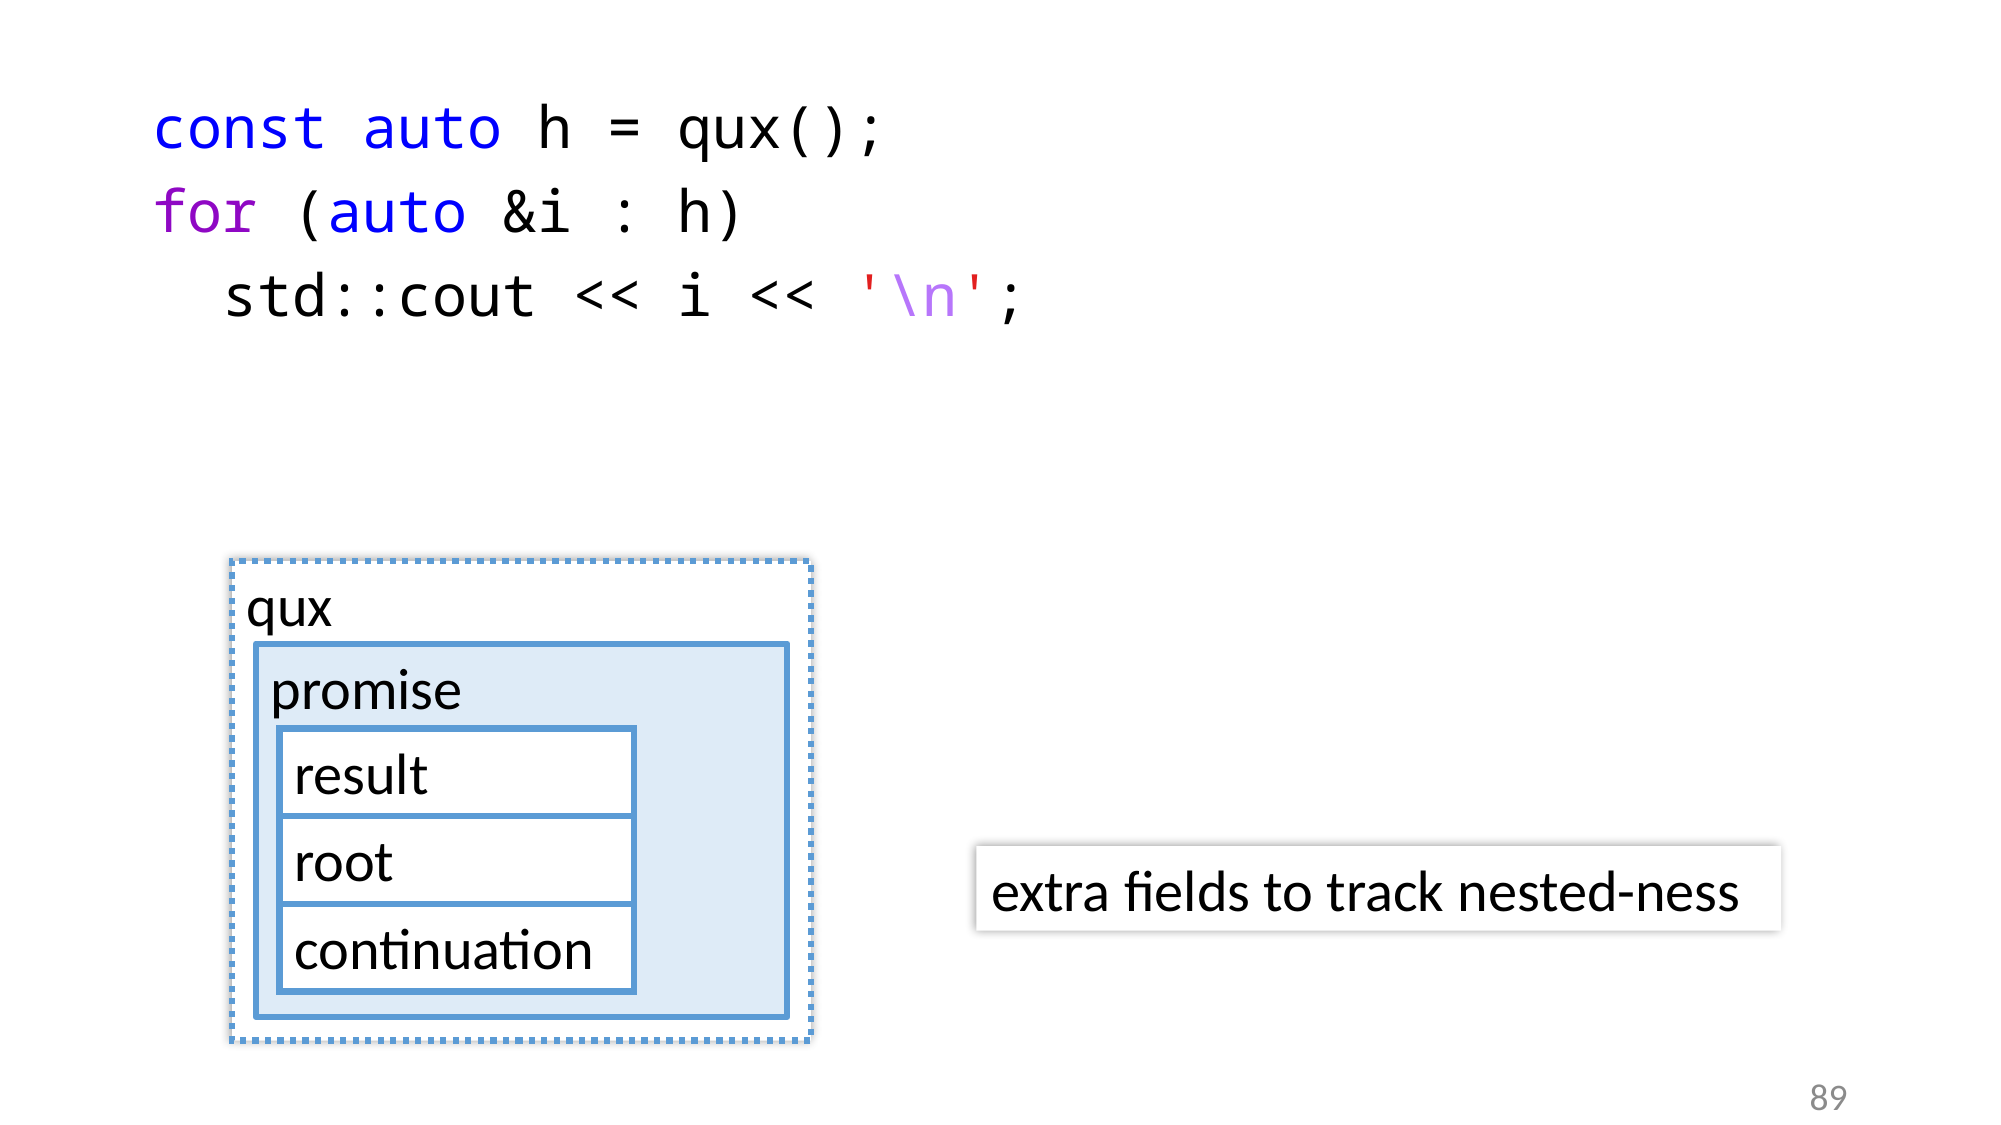

const auto h = qux();
for (auto &i : h)
  std::cout << i << '\n';
qux
promise
result
root
extra fields to track nested-ness
continuation
89